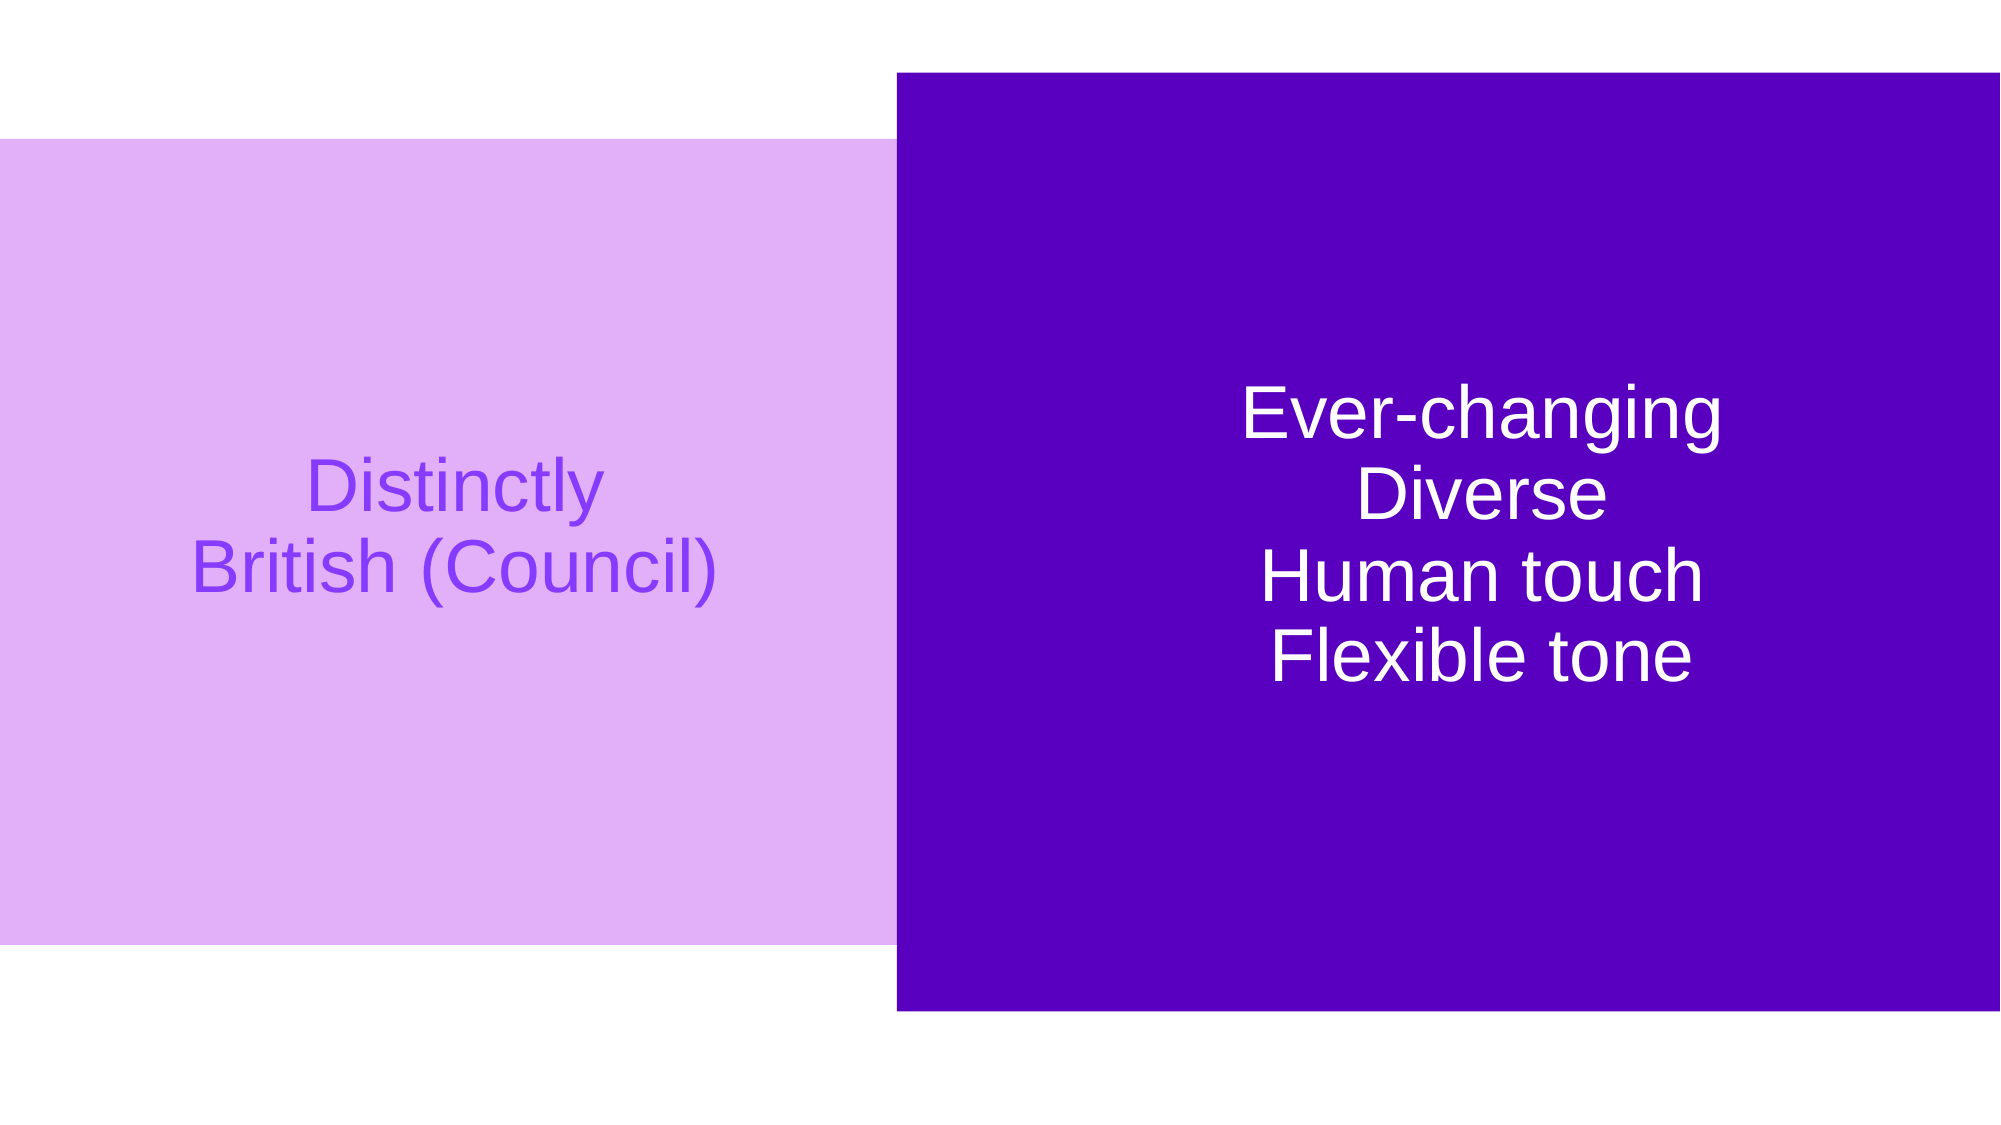

Ever-changing
Diverse
Human touch
Flexible tone
# Distinctly British (Council)